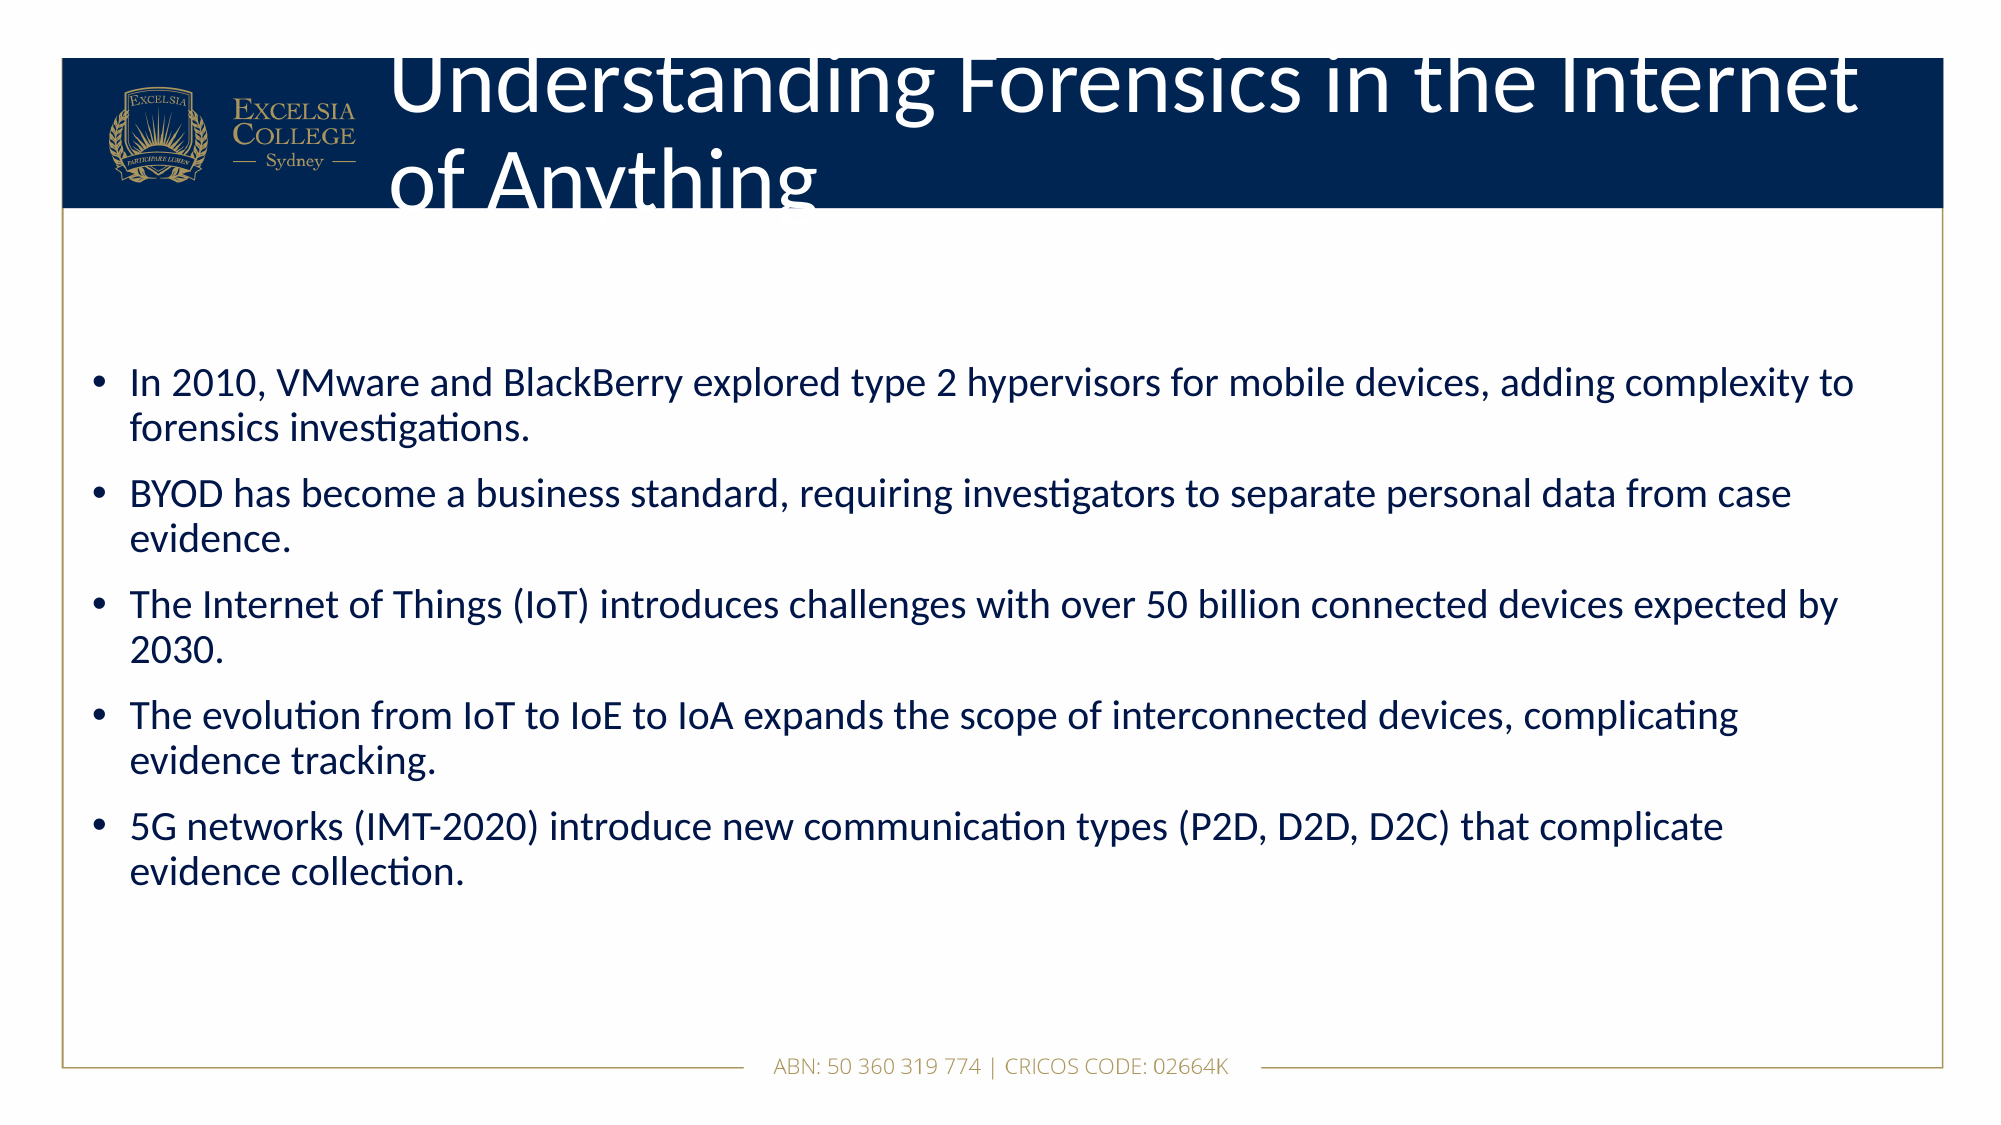

# Understanding Forensics in the Internet of Anything
In 2010, VMware and BlackBerry explored type 2 hypervisors for mobile devices, adding complexity to forensics investigations.
BYOD has become a business standard, requiring investigators to separate personal data from case evidence.
The Internet of Things (IoT) introduces challenges with over 50 billion connected devices expected by 2030.
The evolution from IoT to IoE to IoA expands the scope of interconnected devices, complicating evidence tracking.
5G networks (IMT-2020) introduce new communication types (P2D, D2D, D2C) that complicate evidence collection.